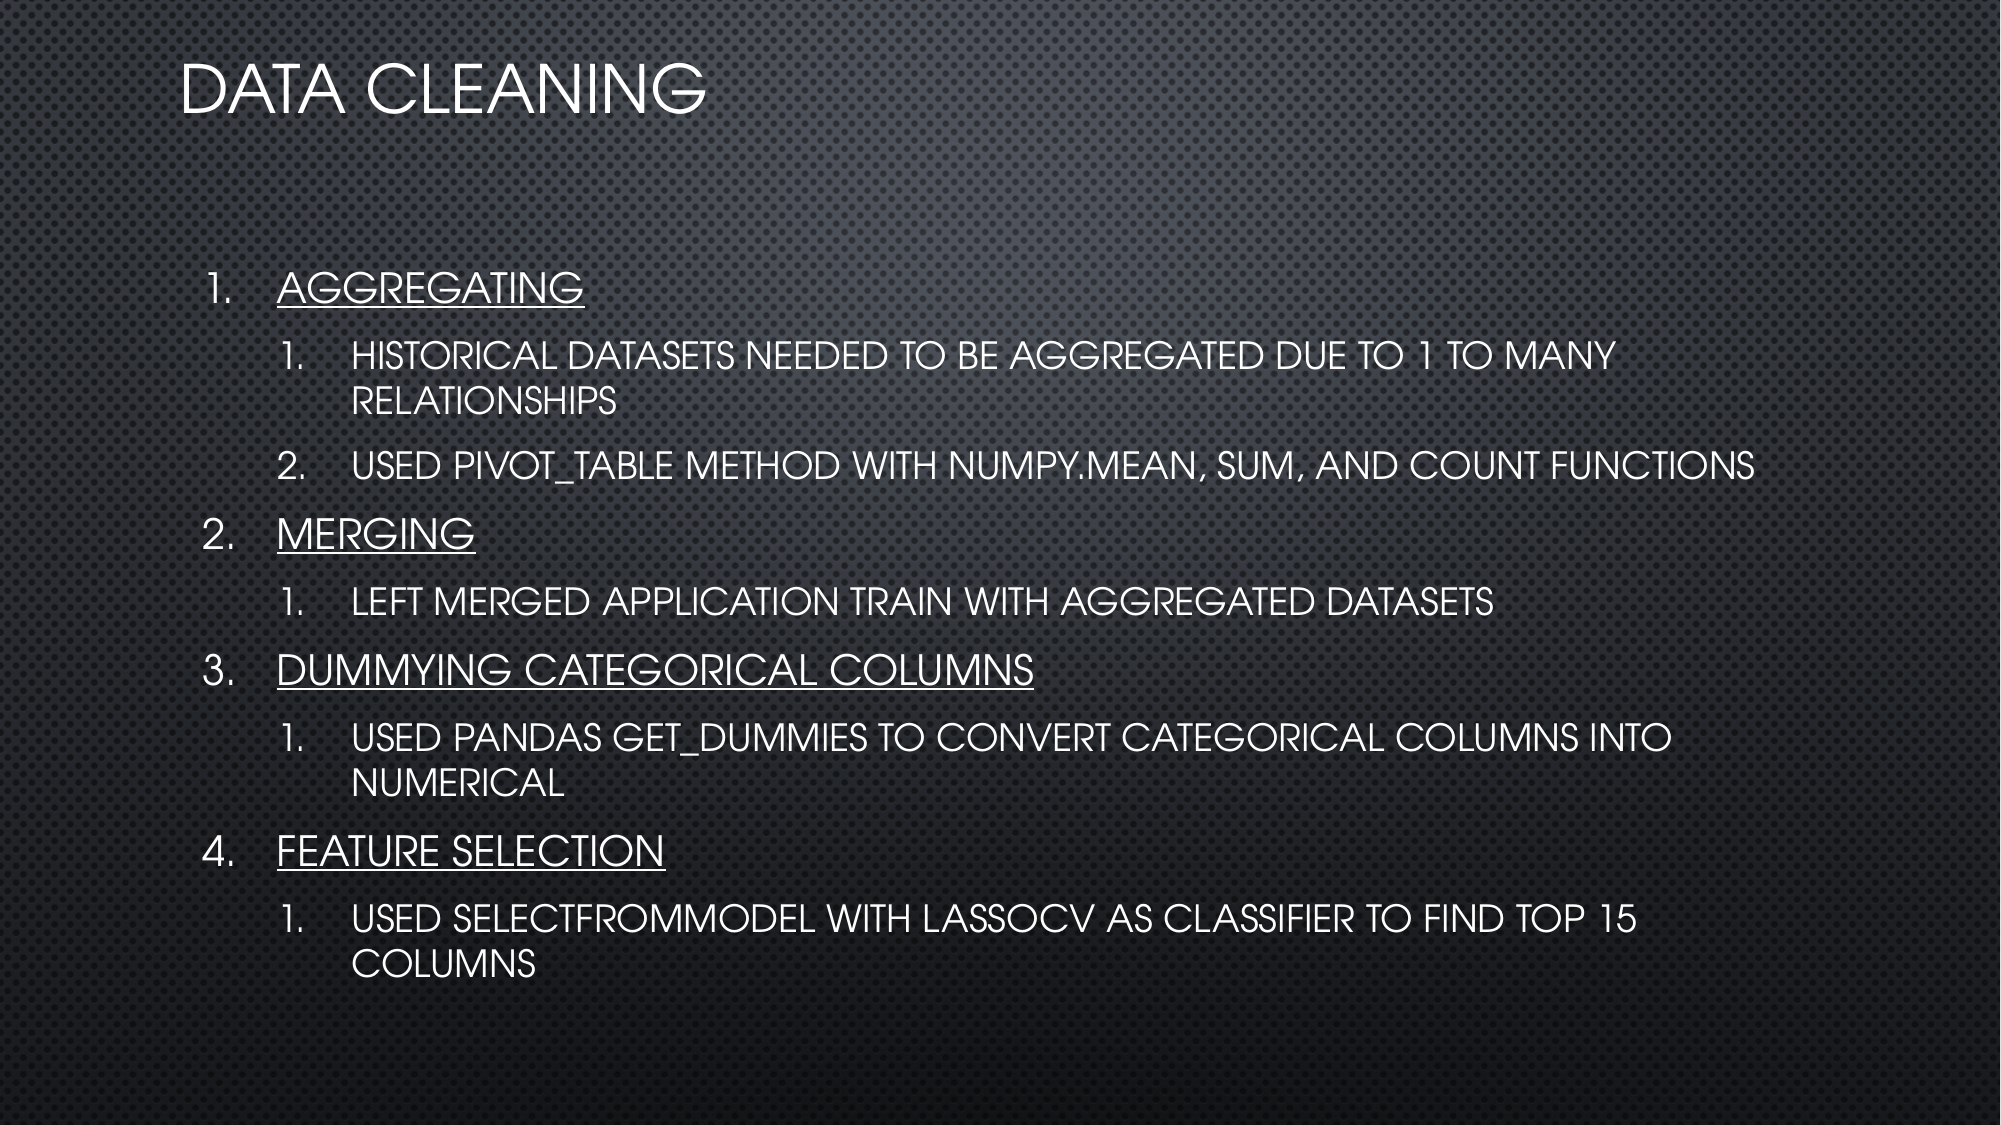

Data Cleaning
Aggregating
Historical Datasets needed to be aggregated due to 1 to many relationships
Used Pivot_table method with numpy.mean, sum, and count functions
Merging
Left Merged Application Train with aggregated datasets
Dummying Categorical Columns
Used pandas get_dummies to convert categorical columns into numerical
Feature selection
Used SelectFromModel with LassoCV as classifier to find top 15 columns